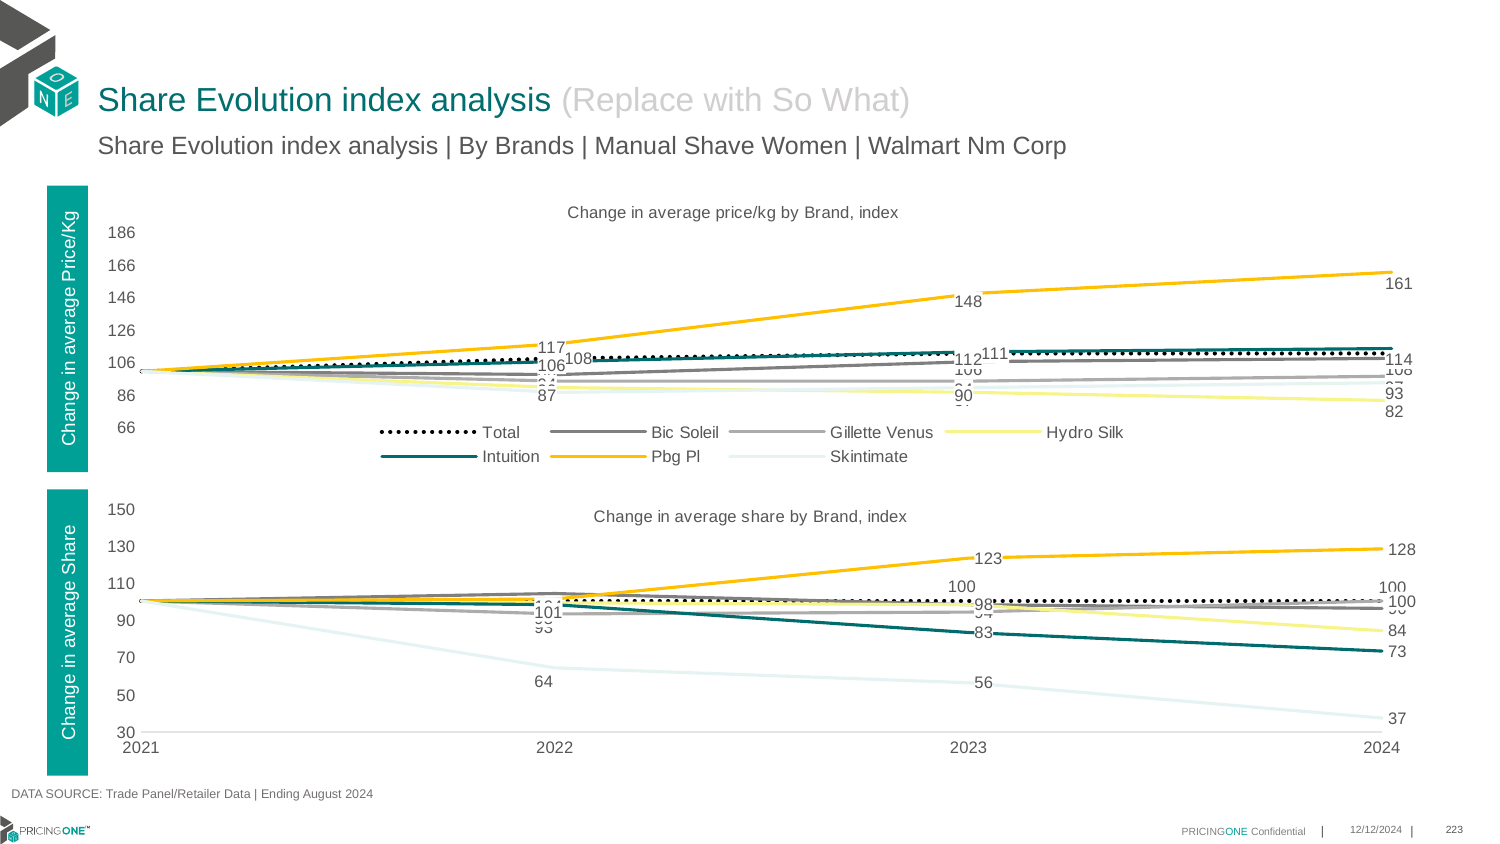

# Share Evolution index analysis (Replace with So What)
Share Evolution index analysis | By Brands | Manual Shave Women | Walmart Nm Corp

### Chart: Change in average price/kg by Brand, index

| Category | Total | Bic Soleil | Gillette Venus | Hydro Silk | Intuition | Pbg Pl | Skintimate |
|---|---|---|---|---|---|---|---|
| 2021 | 100.0 | 100.0 | 100.0 | 100.0 | 100.0 | 100.0 | 100.0 |
| 2022 | 108.0 | 98.0 | 94.0 | 90.0 | 106.0 | 117.0 | 87.0 |
| 2023 | 111.0 | 106.0 | 94.0 | 87.0 | 112.0 | 148.0 | 90.0 |
| 2024 | 111.0 | 108.0 | 97.0 | 82.0 | 114.0 | 161.0 | 93.0 |
Change in average Price/Kg

### Chart: Change in average share by Brand, index

| Category | Total | Bic Soleil | Gillette Venus | Hydro Silk | Intuition | Pbg Pl | Skintimate |
|---|---|---|---|---|---|---|---|
| 2021 | 100.0 | 100.0 | 100.0 | 100.0 | 100.0 | 100.0 | 100.0 |
| 2022 | 100.0 | 104.0 | 93.0 | 99.0 | 98.0 | 101.0 | 64.0 |
| 2023 | 100.0 | 98.0 | 94.0 | 98.0 | 83.0 | 123.0 | 56.0 |
| 2024 | 100.0 | 96.0 | 100.0 | 84.0 | 73.0 | 128.0 | 37.0 |
Change in average Share
DATA SOURCE: Trade Panel/Retailer Data | Ending August 2024

12/12/2024
223